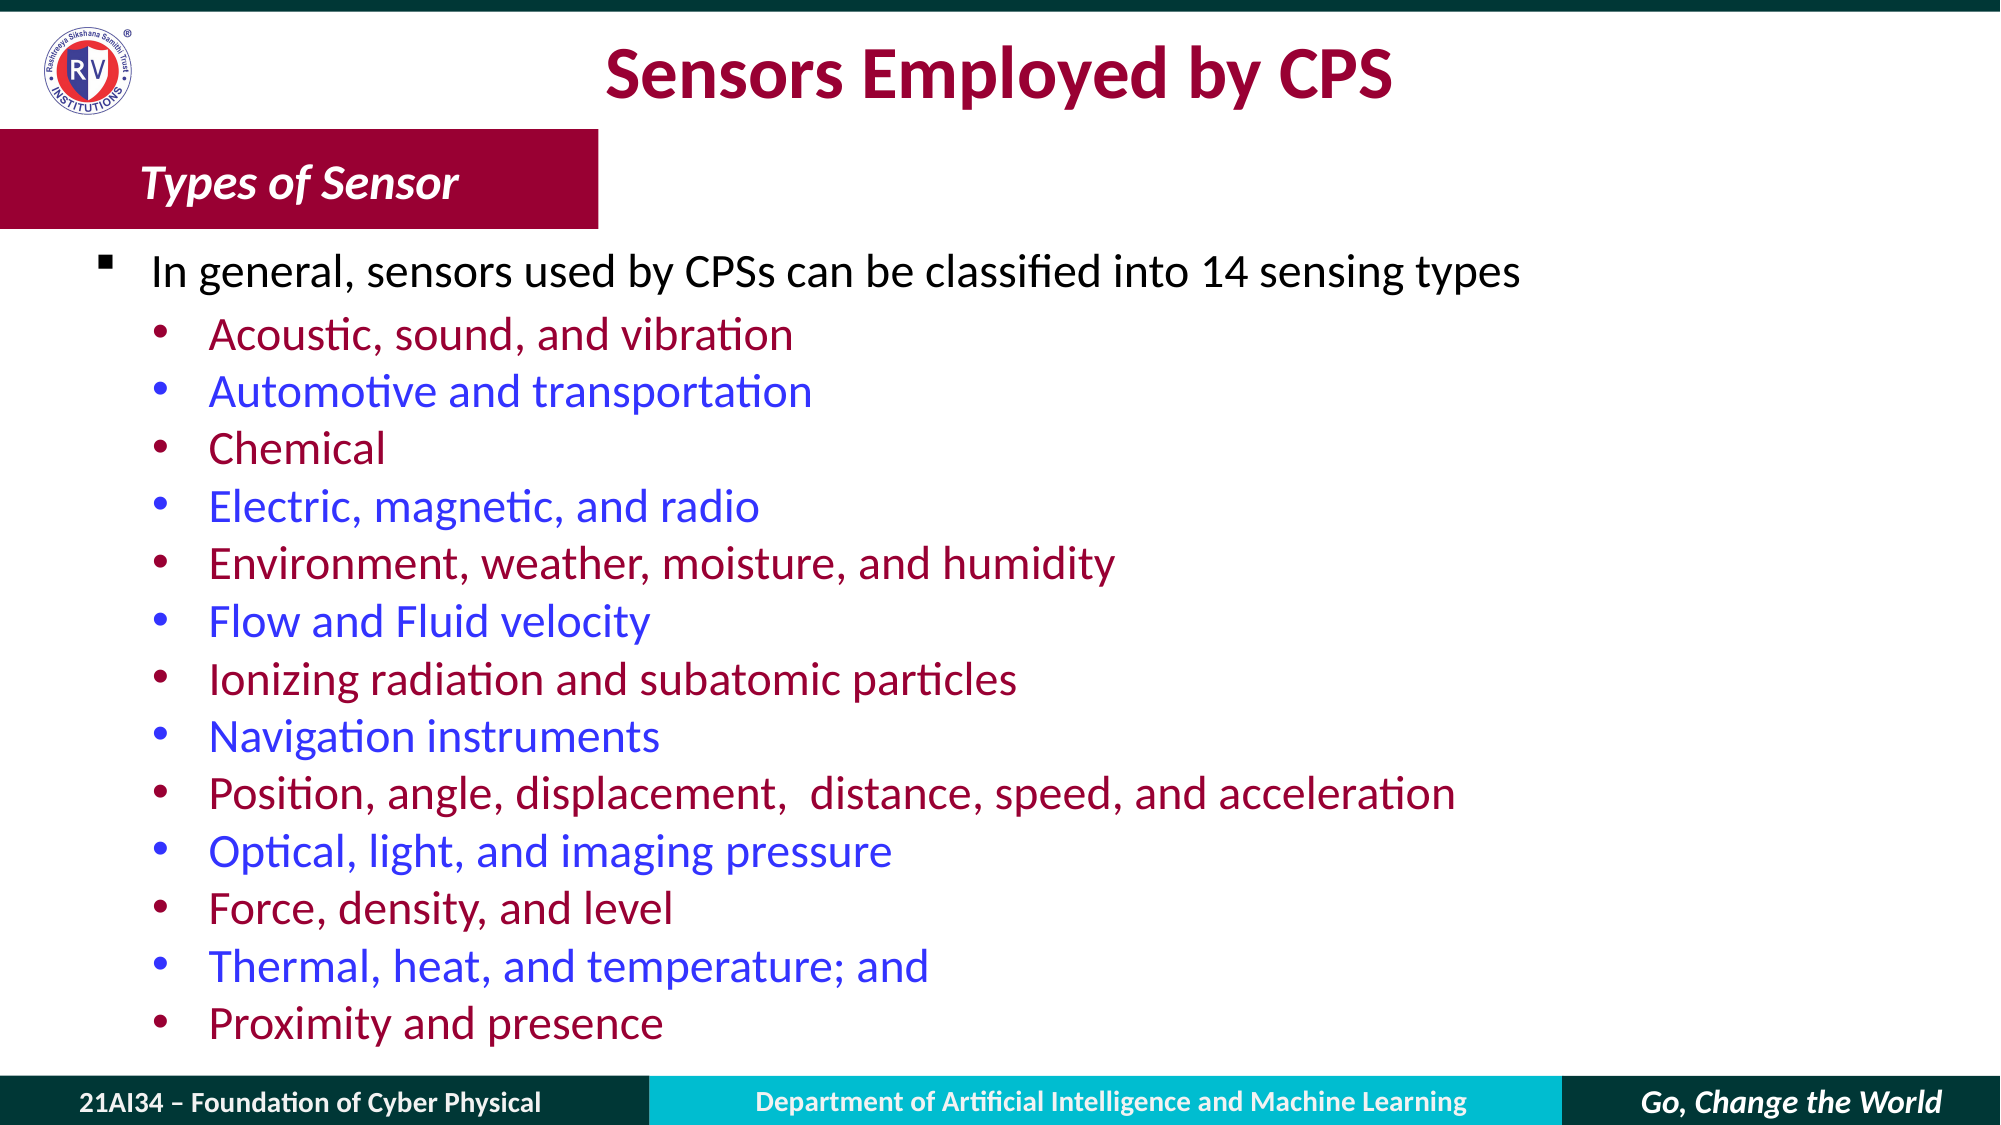

# Sensors Employed by CPS
Types of Sensor
In general, sensors used by CPSs can be classified into 14 sensing types
Acoustic, sound, and vibration
Automotive and transportation
Chemical
Electric, magnetic, and radio
Environment, weather, moisture, and humidity
Flow and Fluid velocity
Ionizing radiation and subatomic particles
Navigation instruments
Position, angle, displacement,  distance, speed, and acceleration
Optical, light, and imaging pressure
Force, density, and level
Thermal, heat, and temperature; and
Proximity and presence